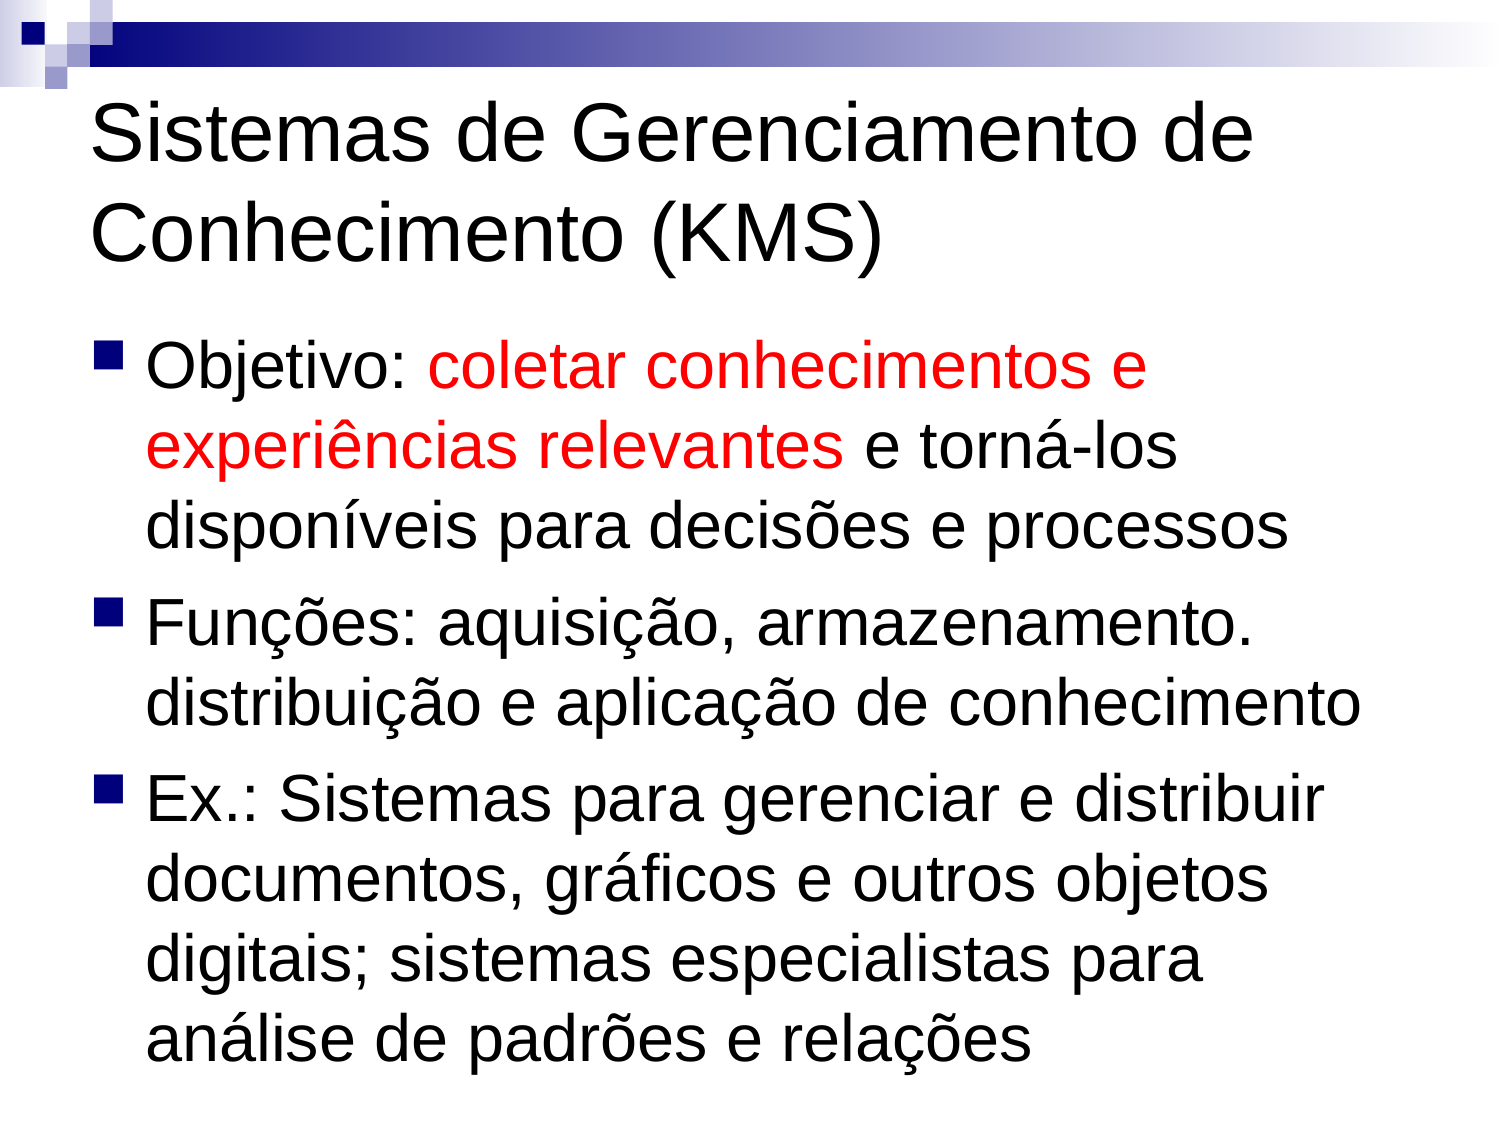

Sistemas de Gerenciamento de Conhecimento (KMS)‏
Objetivo: coletar conhecimentos e experiências relevantes e torná-los disponíveis para decisões e processos
Funções: aquisição, armazenamento.  distribuição e aplicação de conhecimento
Ex.: Sistemas para gerenciar e distribuir documentos, gráficos e outros objetos digitais; sistemas especialistas para análise de padrões e relações